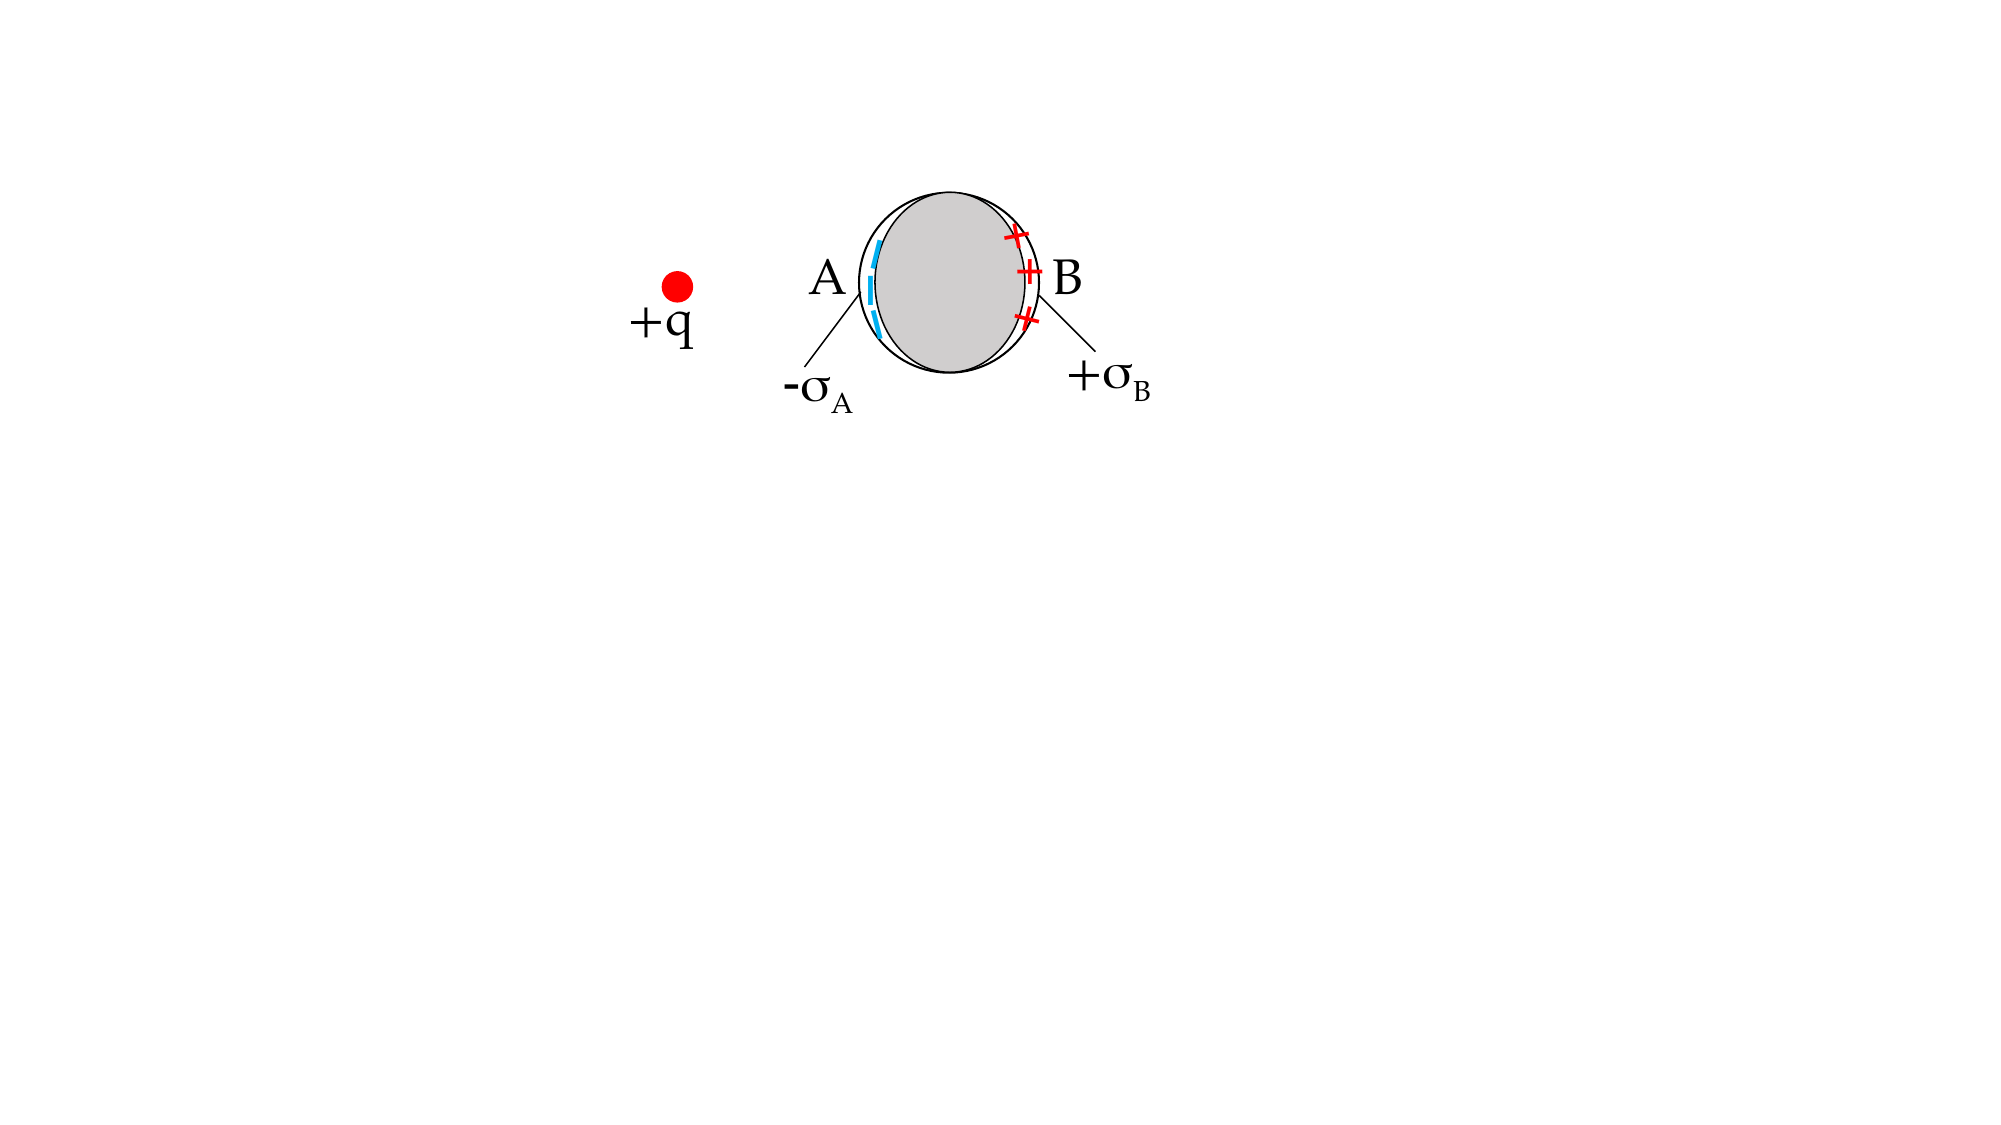

+
–
+
A
B
–

+q
+
–

+σB
−σA